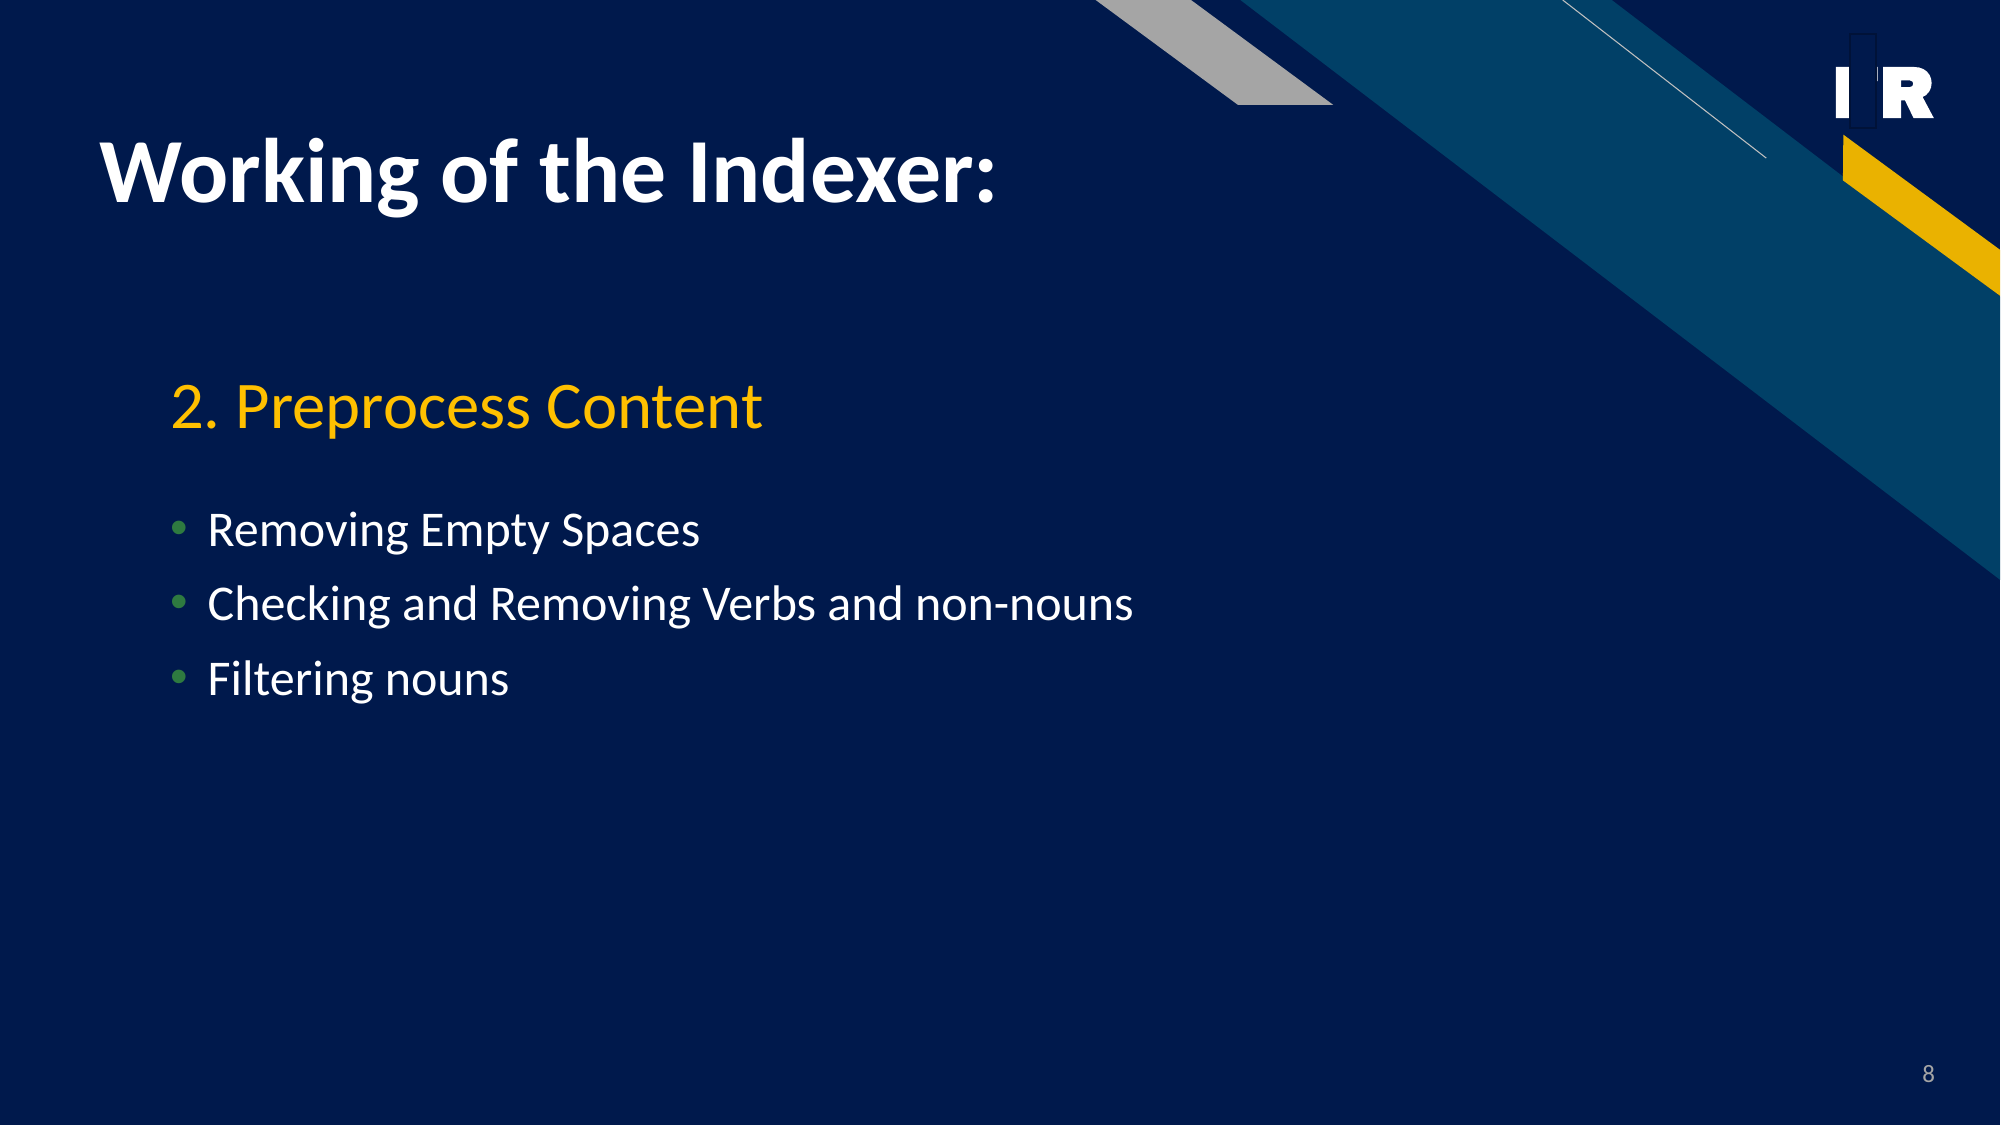

# Working of the Indexer:

2. Preprocess Content
Removing Empty Spaces
Checking and Removing Verbs and non-nouns
Filtering nouns
8